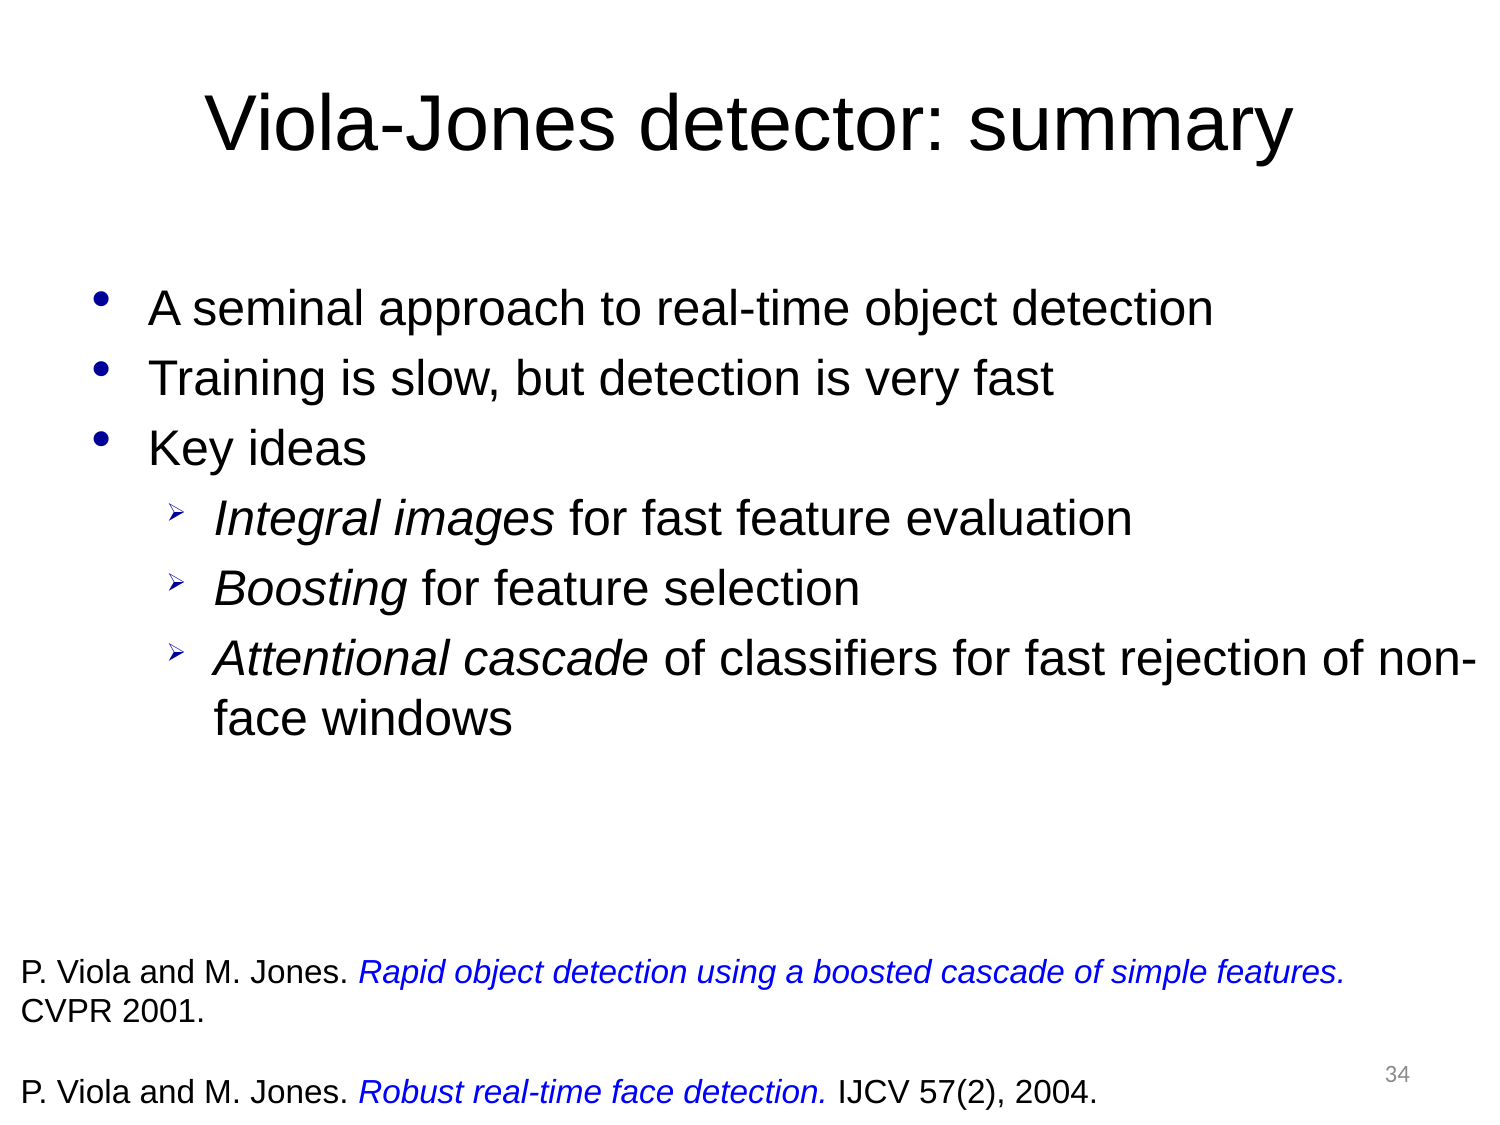

# Viola-Jones detector: summary
A seminal approach to real-time object detection
Training is slow, but detection is very fast
Key ideas
Integral images for fast feature evaluation
Boosting for feature selection
Attentional cascade of classifiers for fast rejection of non-face windows

P. Viola and M. Jones. Rapid object detection using a boosted cascade of simple features. CVPR 2001.
34
P. Viola and M. Jones. Robust real-time face detection. IJCV 57(2), 2004.